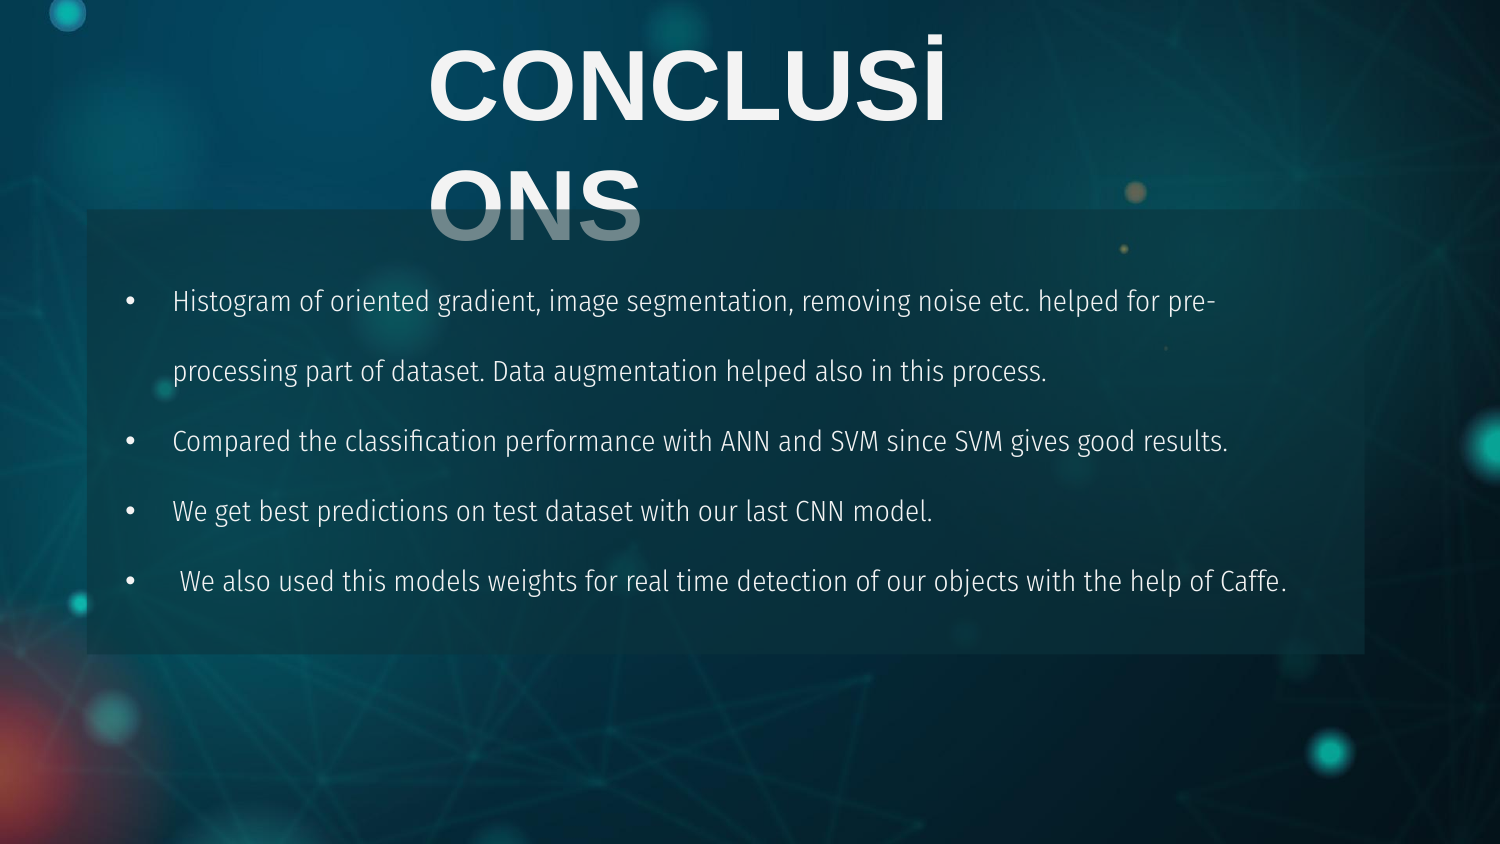

# CONCLUSİONS
Histogram of oriented gradient, image segmentation, removing noise etc. helped for pre-processing part of dataset. Data augmentation helped also in this process.
Compared the classification performance with ANN and SVM since SVM gives good results.
We get best predictions on test dataset with our last CNN model.
 We also used this models weights for real time detection of our objects with the help of Caffe.